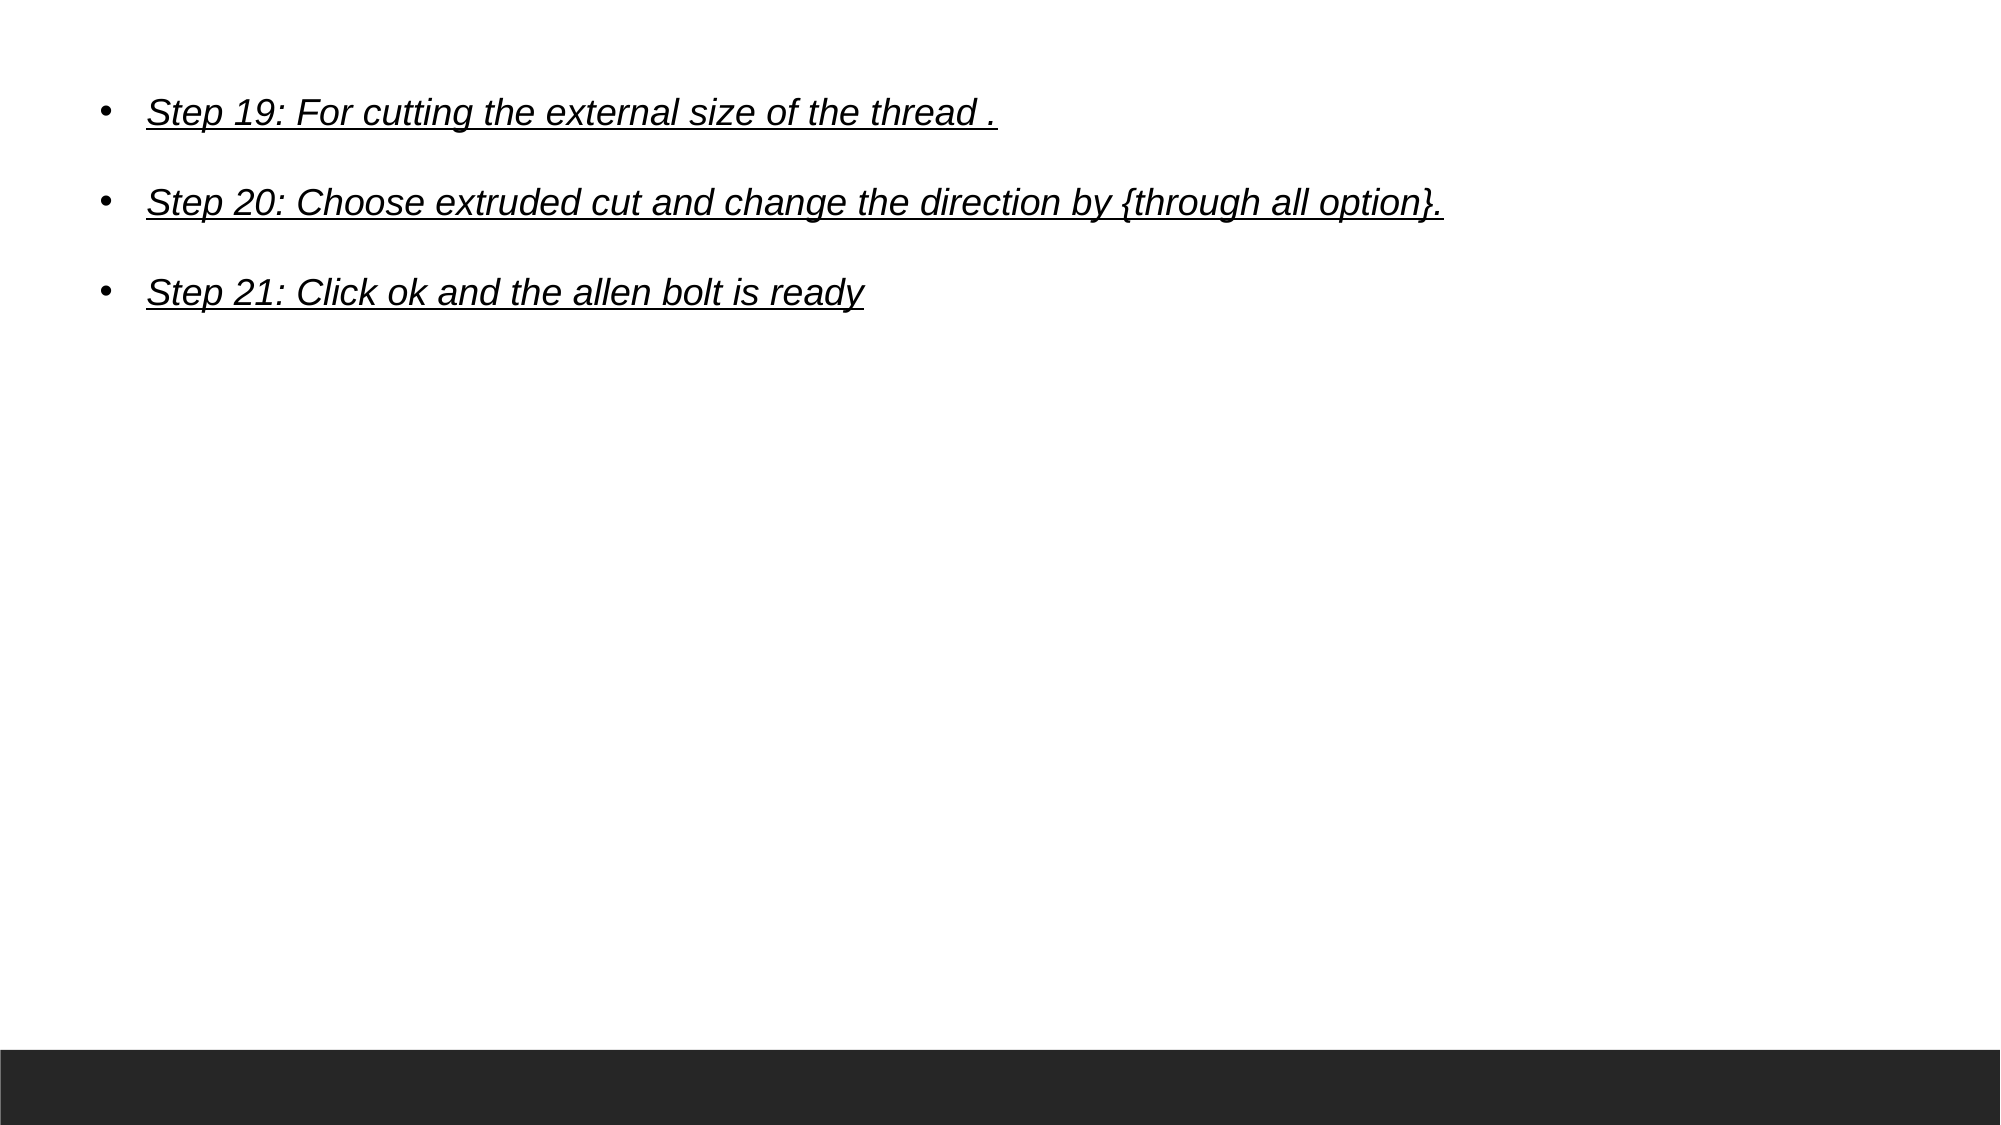

Step 19: For cutting the external size of the thread .

Step 20: Choose extruded cut and change the direction by {through all option}.

Step 21: Click ok and the allen bolt is ready